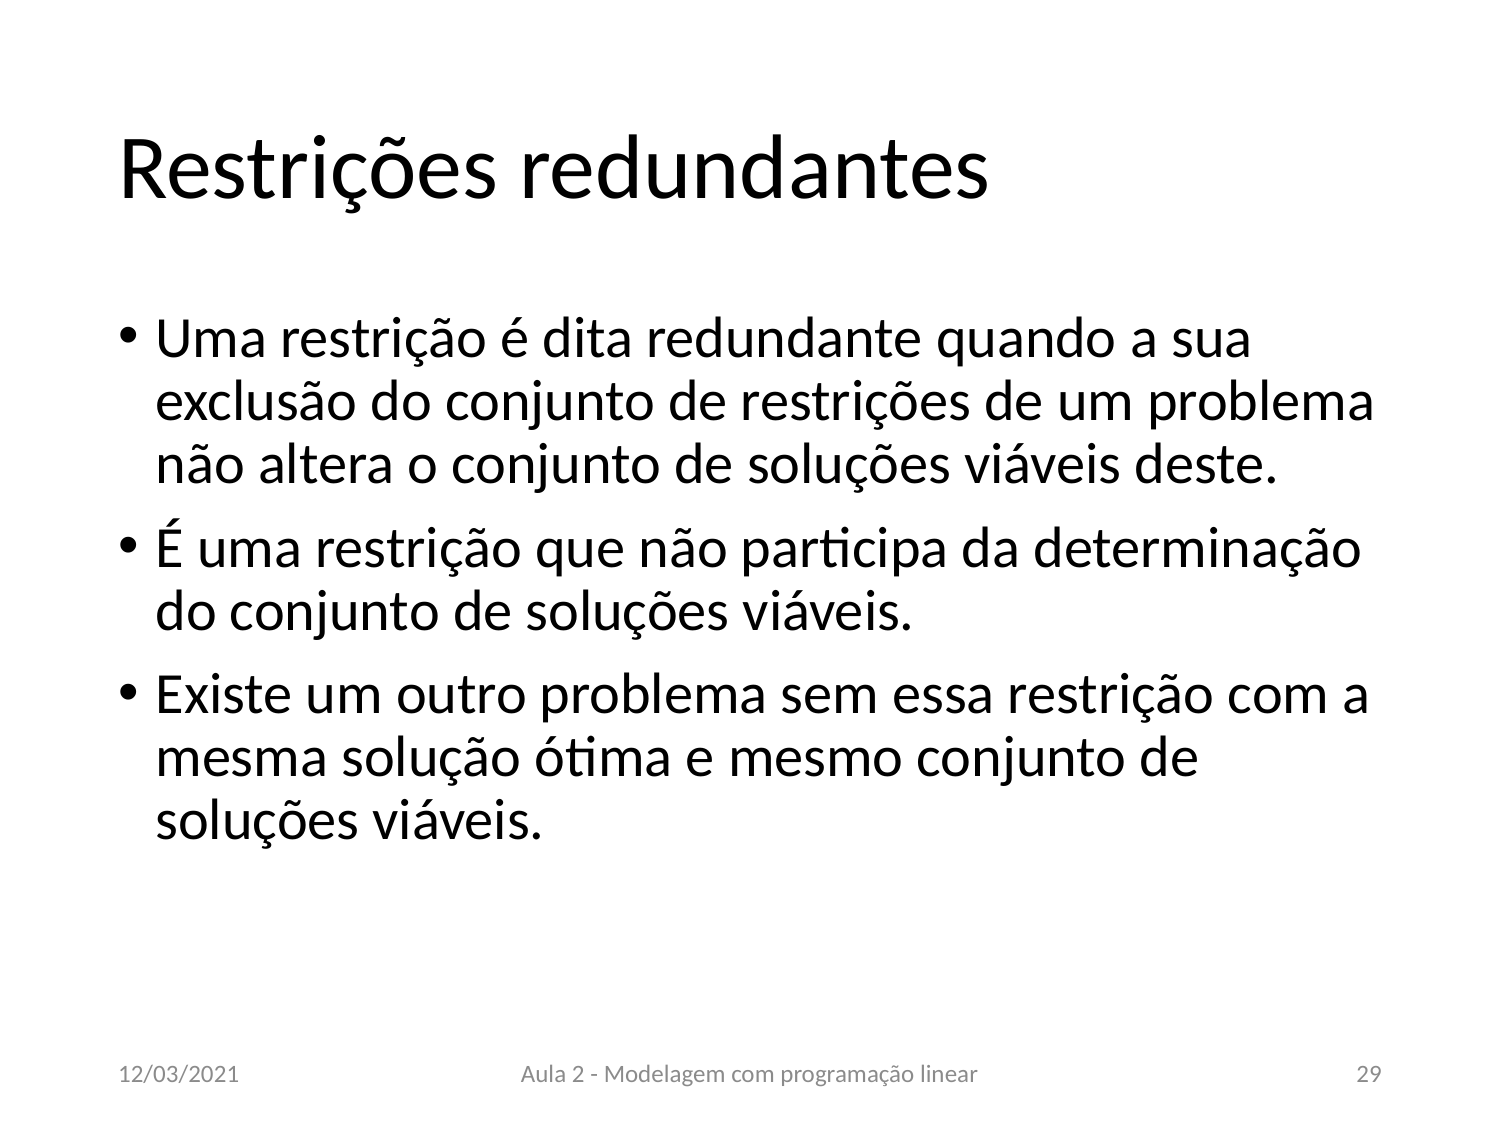

# Restrições redundantes
Uma restrição é dita redundante quando a sua exclusão do conjunto de restrições de um problema não altera o conjunto de soluções viáveis deste.
É uma restrição que não participa da determinação do conjunto de soluções viáveis.
Existe um outro problema sem essa restrição com a mesma solução ótima e mesmo conjunto de soluções viáveis.

12/03/2021
Aula 2 - Modelagem com programação linear
29